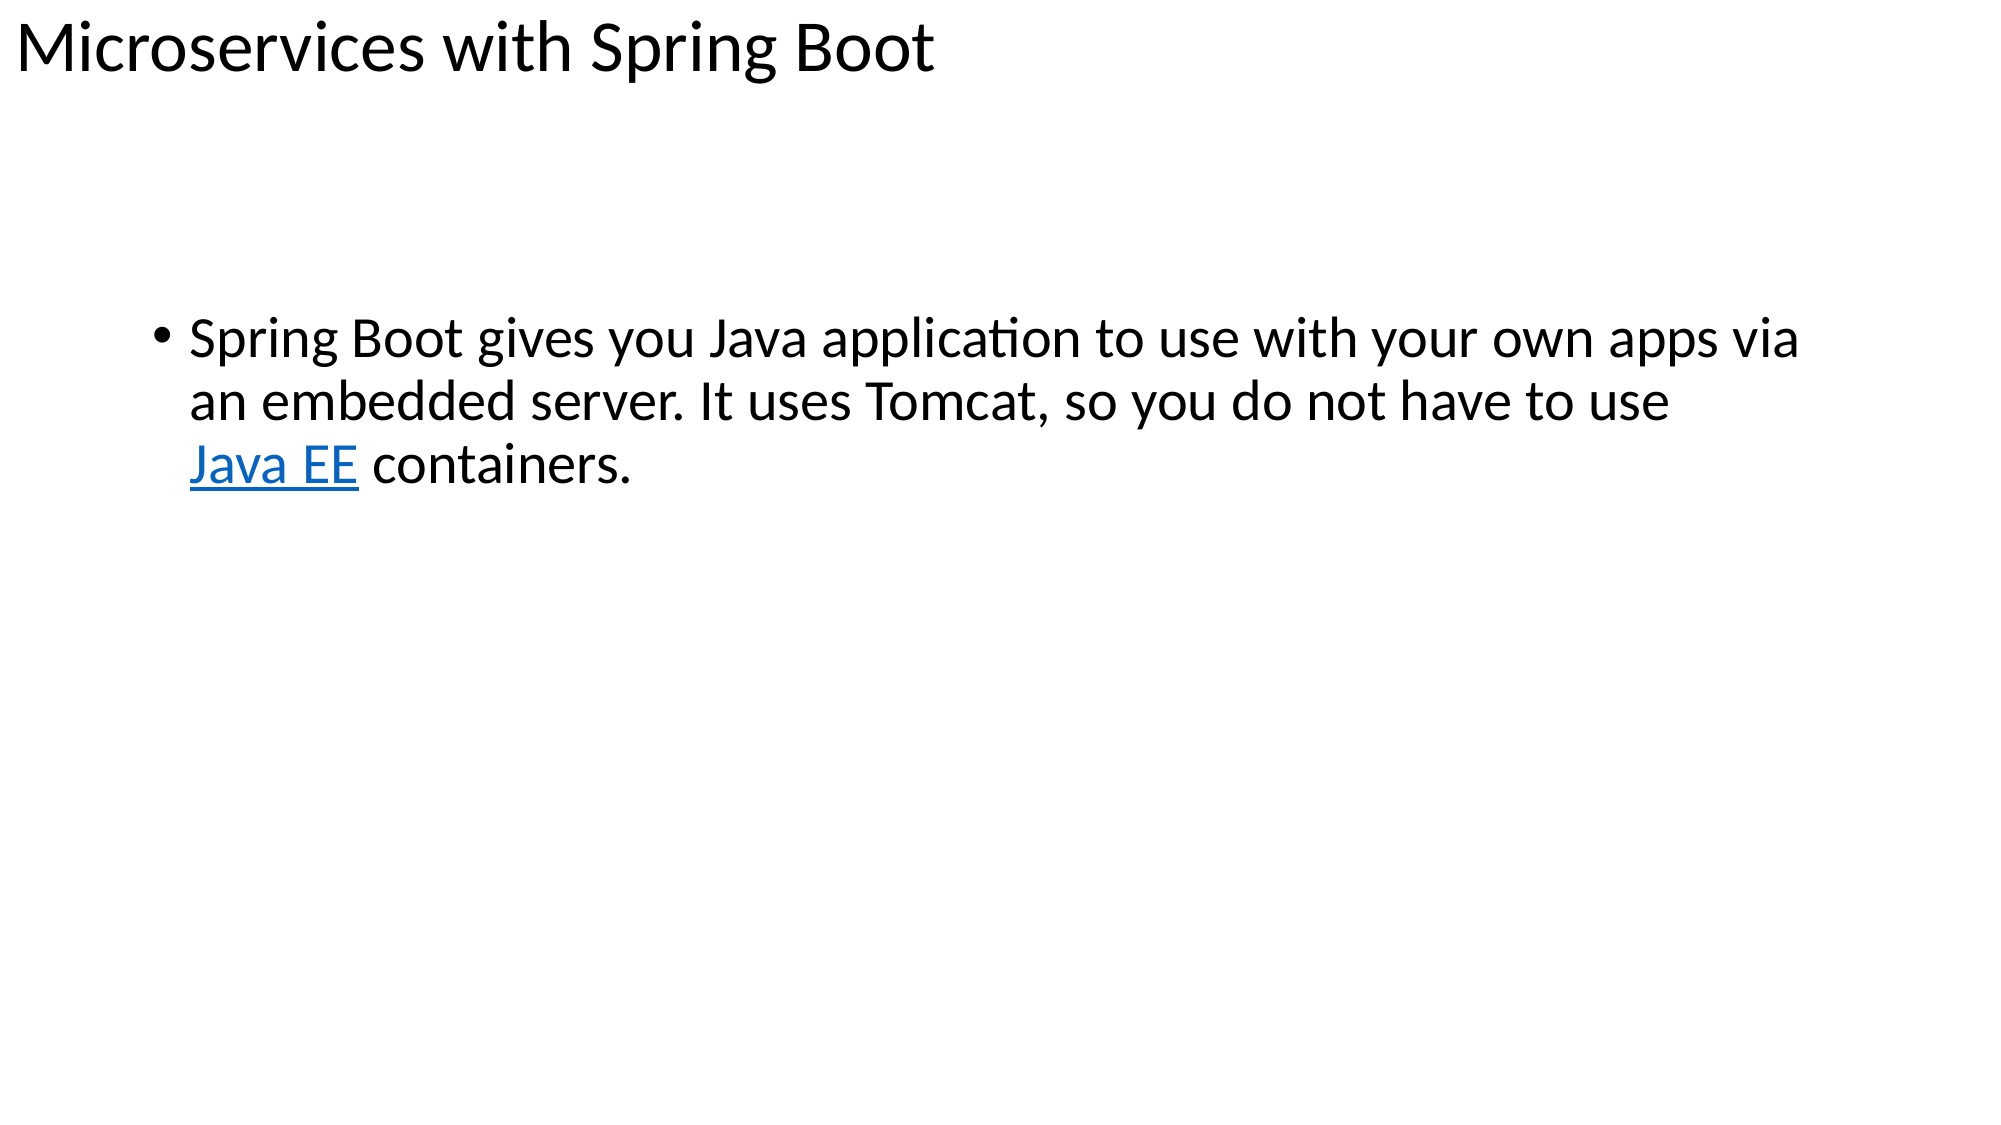

# Microservices with Spring Boot
Spring Boot gives you Java application to use with your own apps via an embedded server. It uses Tomcat, so you do not have to use Java EE containers.